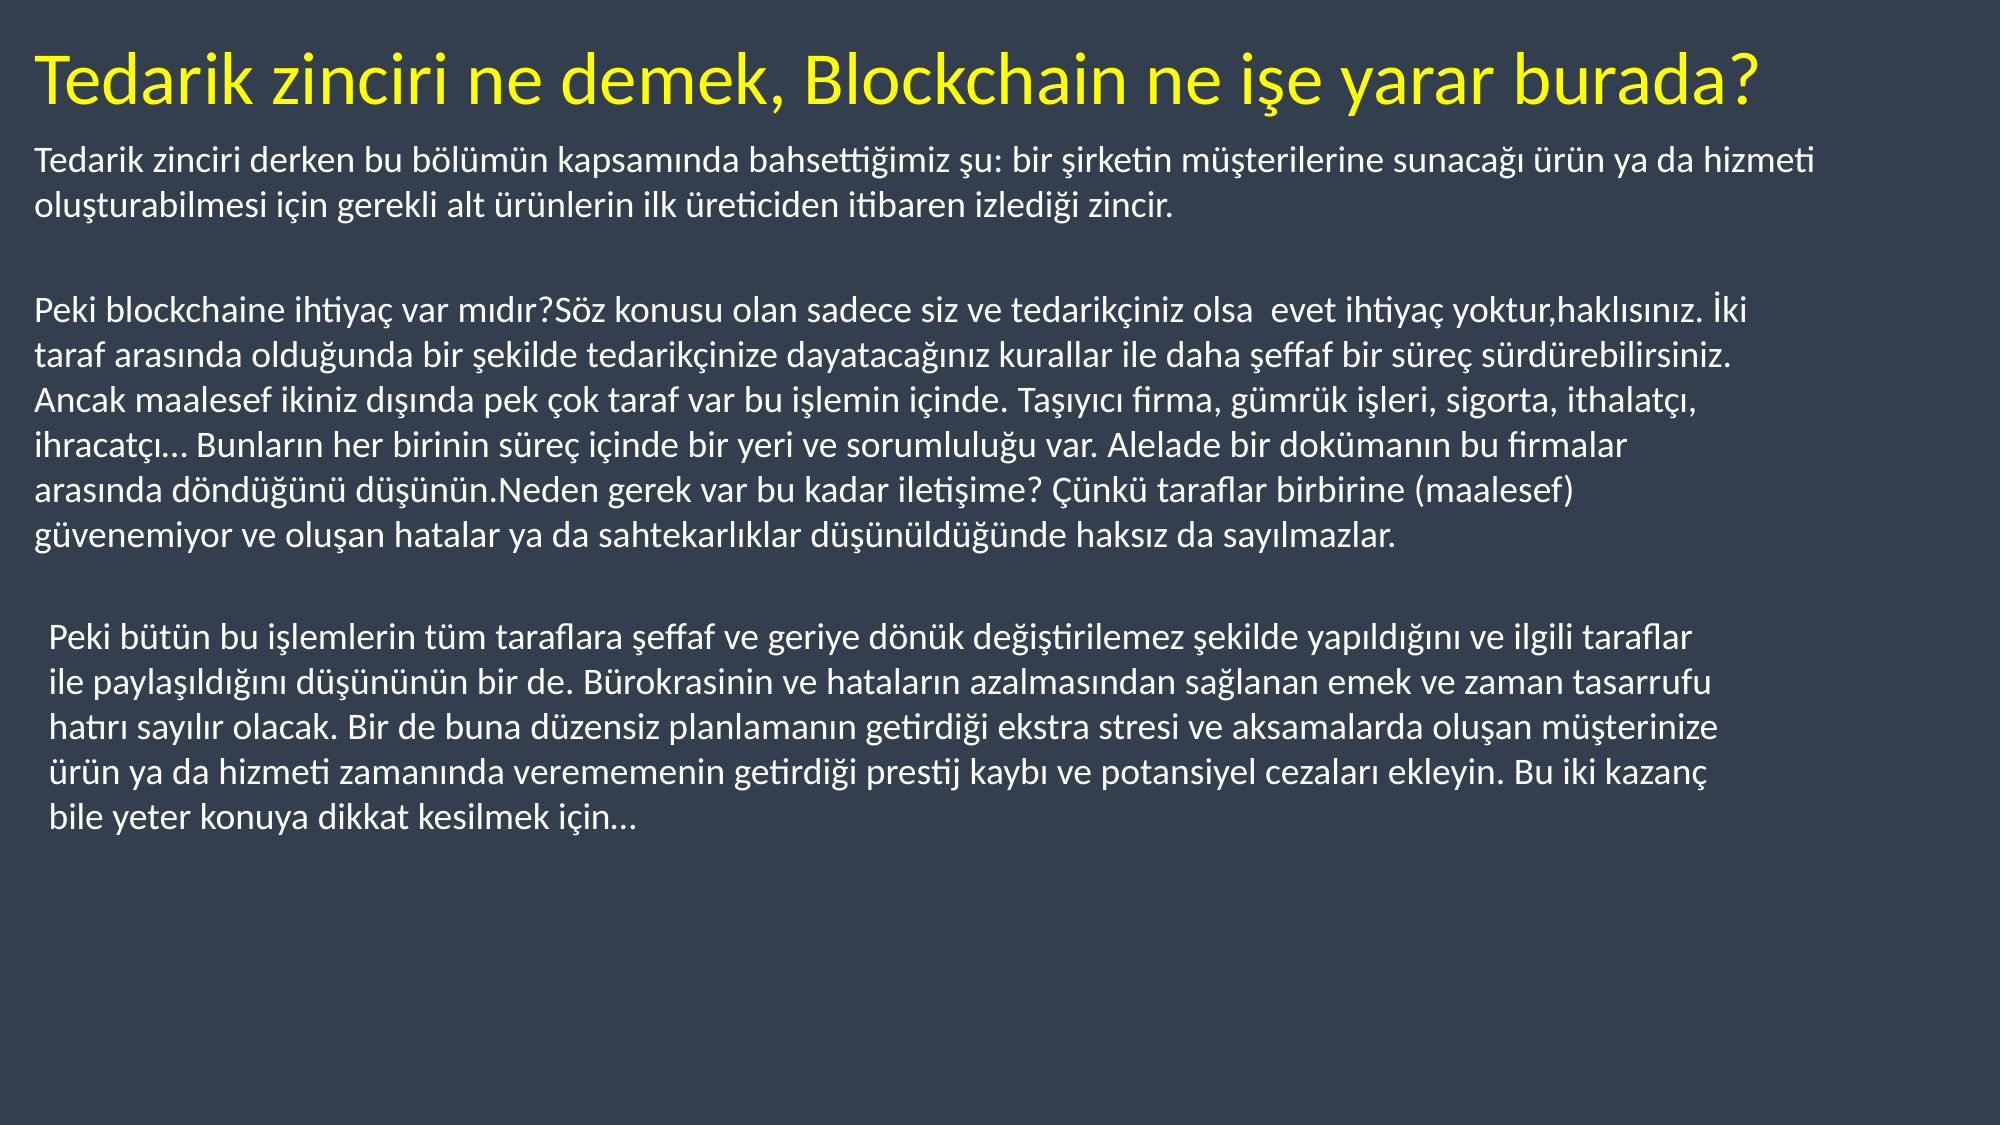

Tedarik zinciri ne demek, Blockchain ne işe yarar burada?
Tedarik zinciri derken bu bölümün kapsamında bahsettiğimiz şu: bir şirketin müşterilerine sunacağı ürün ya da hizmeti oluşturabilmesi için gerekli alt ürünlerin ilk üreticiden itibaren izlediği zincir.
Peki blockchaine ihtiyaç var mıdır?Söz konusu olan sadece siz ve tedarikçiniz olsa  evet ihtiyaç yoktur,haklısınız. İki taraf arasında olduğunda bir şekilde tedarikçinize dayatacağınız kurallar ile daha şeffaf bir süreç sürdürebilirsiniz. Ancak maalesef ikiniz dışında pek çok taraf var bu işlemin içinde. Taşıyıcı firma, gümrük işleri, sigorta, ithalatçı, ihracatçı… Bunların her birinin süreç içinde bir yeri ve sorumluluğu var. Alelade bir dokümanın bu firmalar arasında döndüğünü düşünün.Neden gerek var bu kadar iletişime? Çünkü taraflar birbirine (maalesef) güvenemiyor ve oluşan hatalar ya da sahtekarlıklar düşünüldüğünde haksız da sayılmazlar.
Peki bütün bu işlemlerin tüm taraflara şeffaf ve geriye dönük değiştirilemez şekilde yapıldığını ve ilgili taraflar ile paylaşıldığını düşününün bir de. Bürokrasinin ve hataların azalmasından sağlanan emek ve zaman tasarrufu hatırı sayılır olacak. Bir de buna düzensiz planlamanın getirdiği ekstra stresi ve aksamalarda oluşan müşterinize ürün ya da hizmeti zamanında verememenin getirdiği prestij kaybı ve potansiyel cezaları ekleyin. Bu iki kazanç bile yeter konuya dikkat kesilmek için…